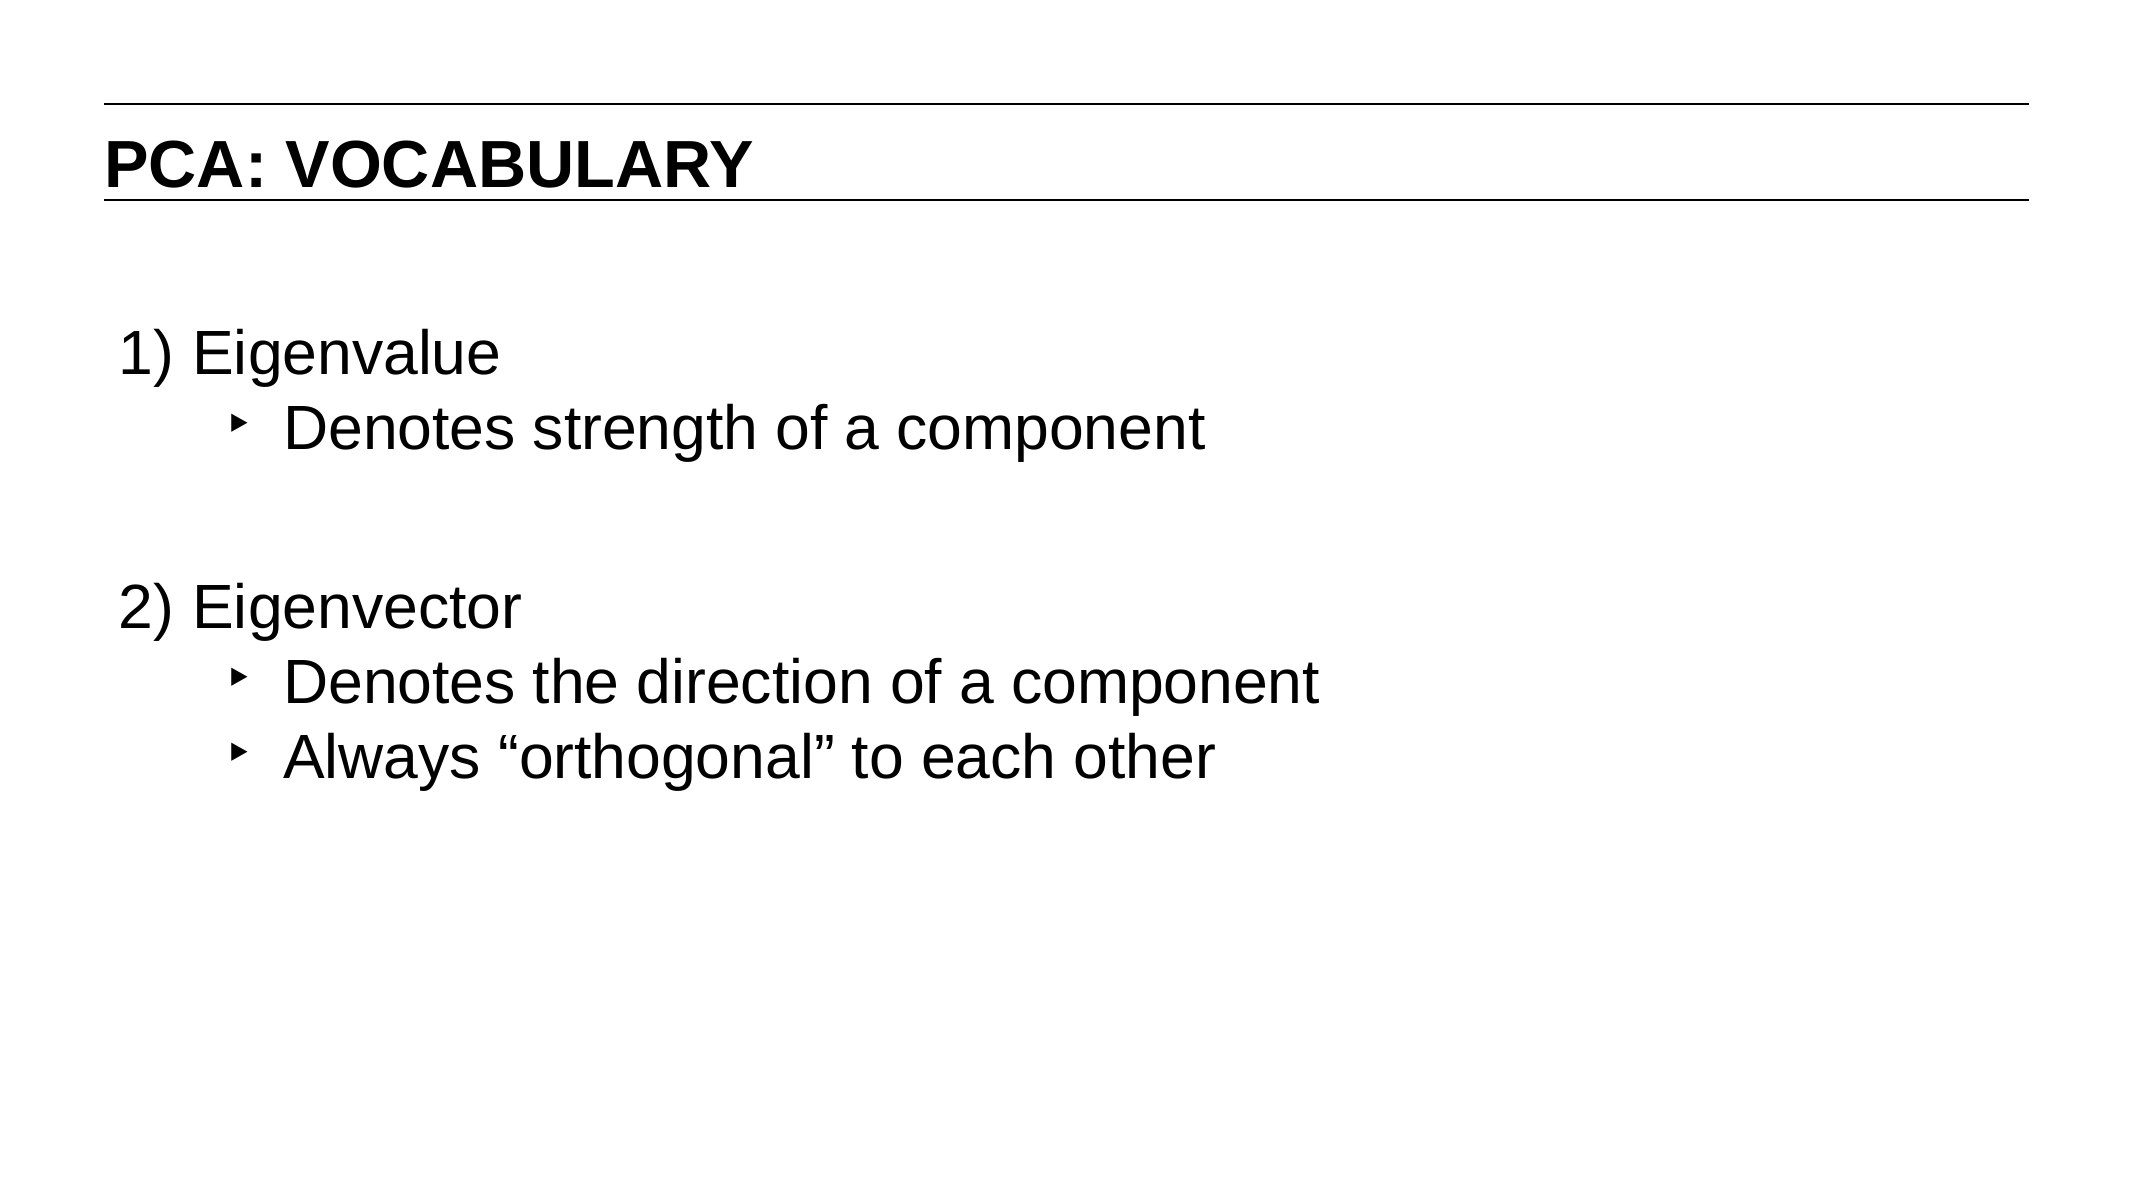

PCA: VOCABULARY
 Eigenvalue
Denotes strength of a component

 Eigenvector
Denotes the direction of a component
Always “orthogonal” to each other